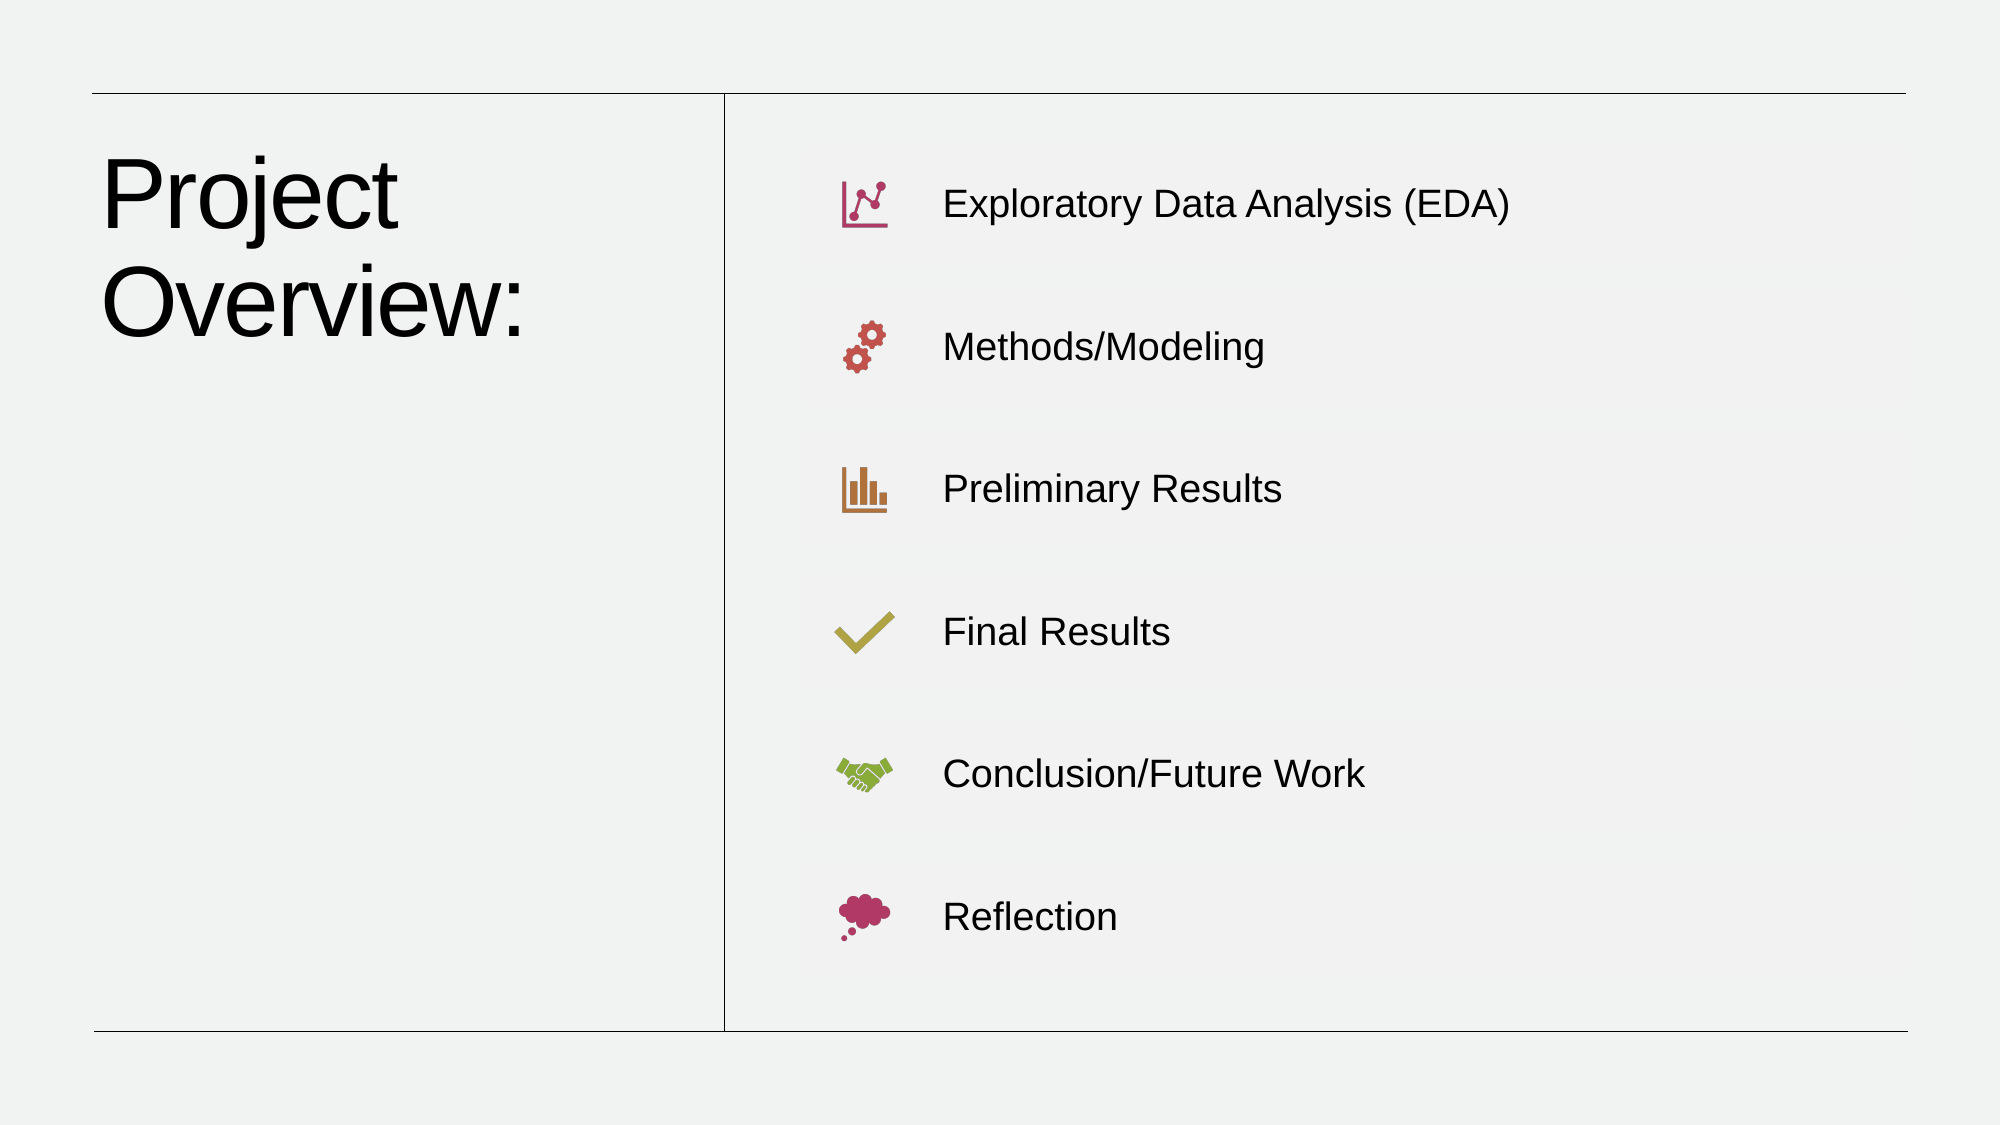

# Project Overview:
Exploratory Data Analysis (EDA)
Methods/Modeling
Preliminary Results
Final Results
Conclusion/Future Work
Reflection